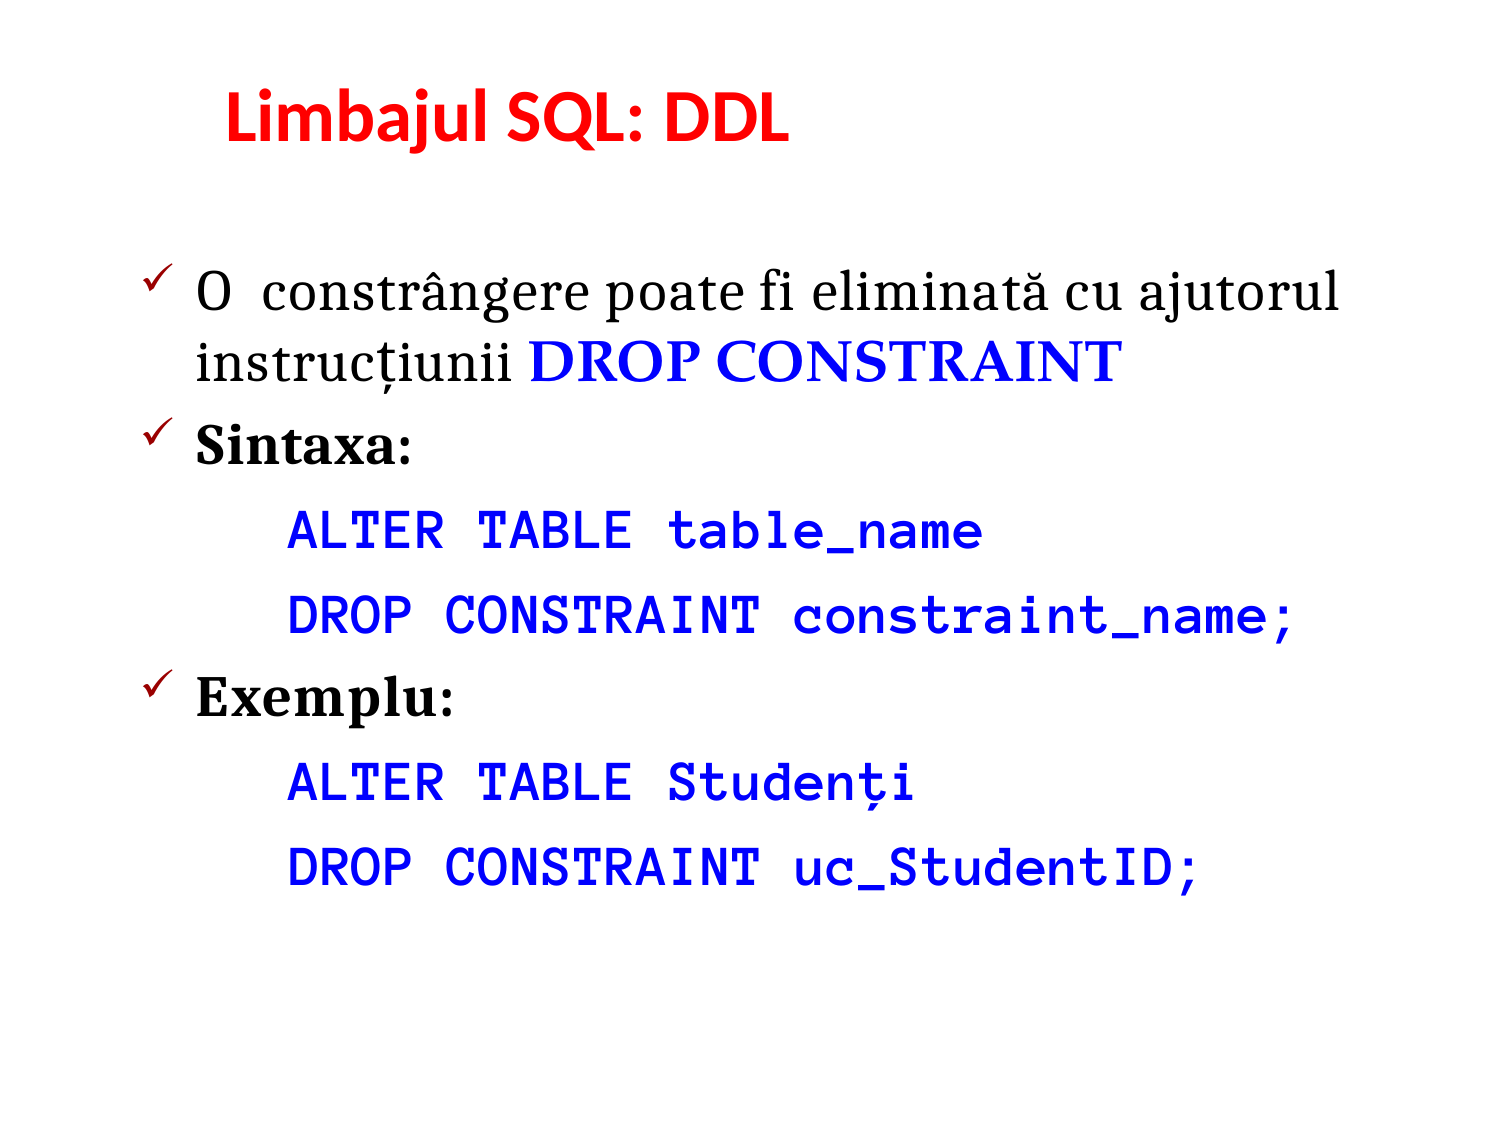

# Limbajul SQL: DDL
O constrângere poate fi eliminată cu ajutorul
instrucțiunii DROP CONSTRAINT
Sintaxa:
ALTER TABLE table_name
DROP CONSTRAINT constraint_name;
Exemplu:
ALTER TABLE Studenți
DROP CONSTRAINT uc_StudentID;